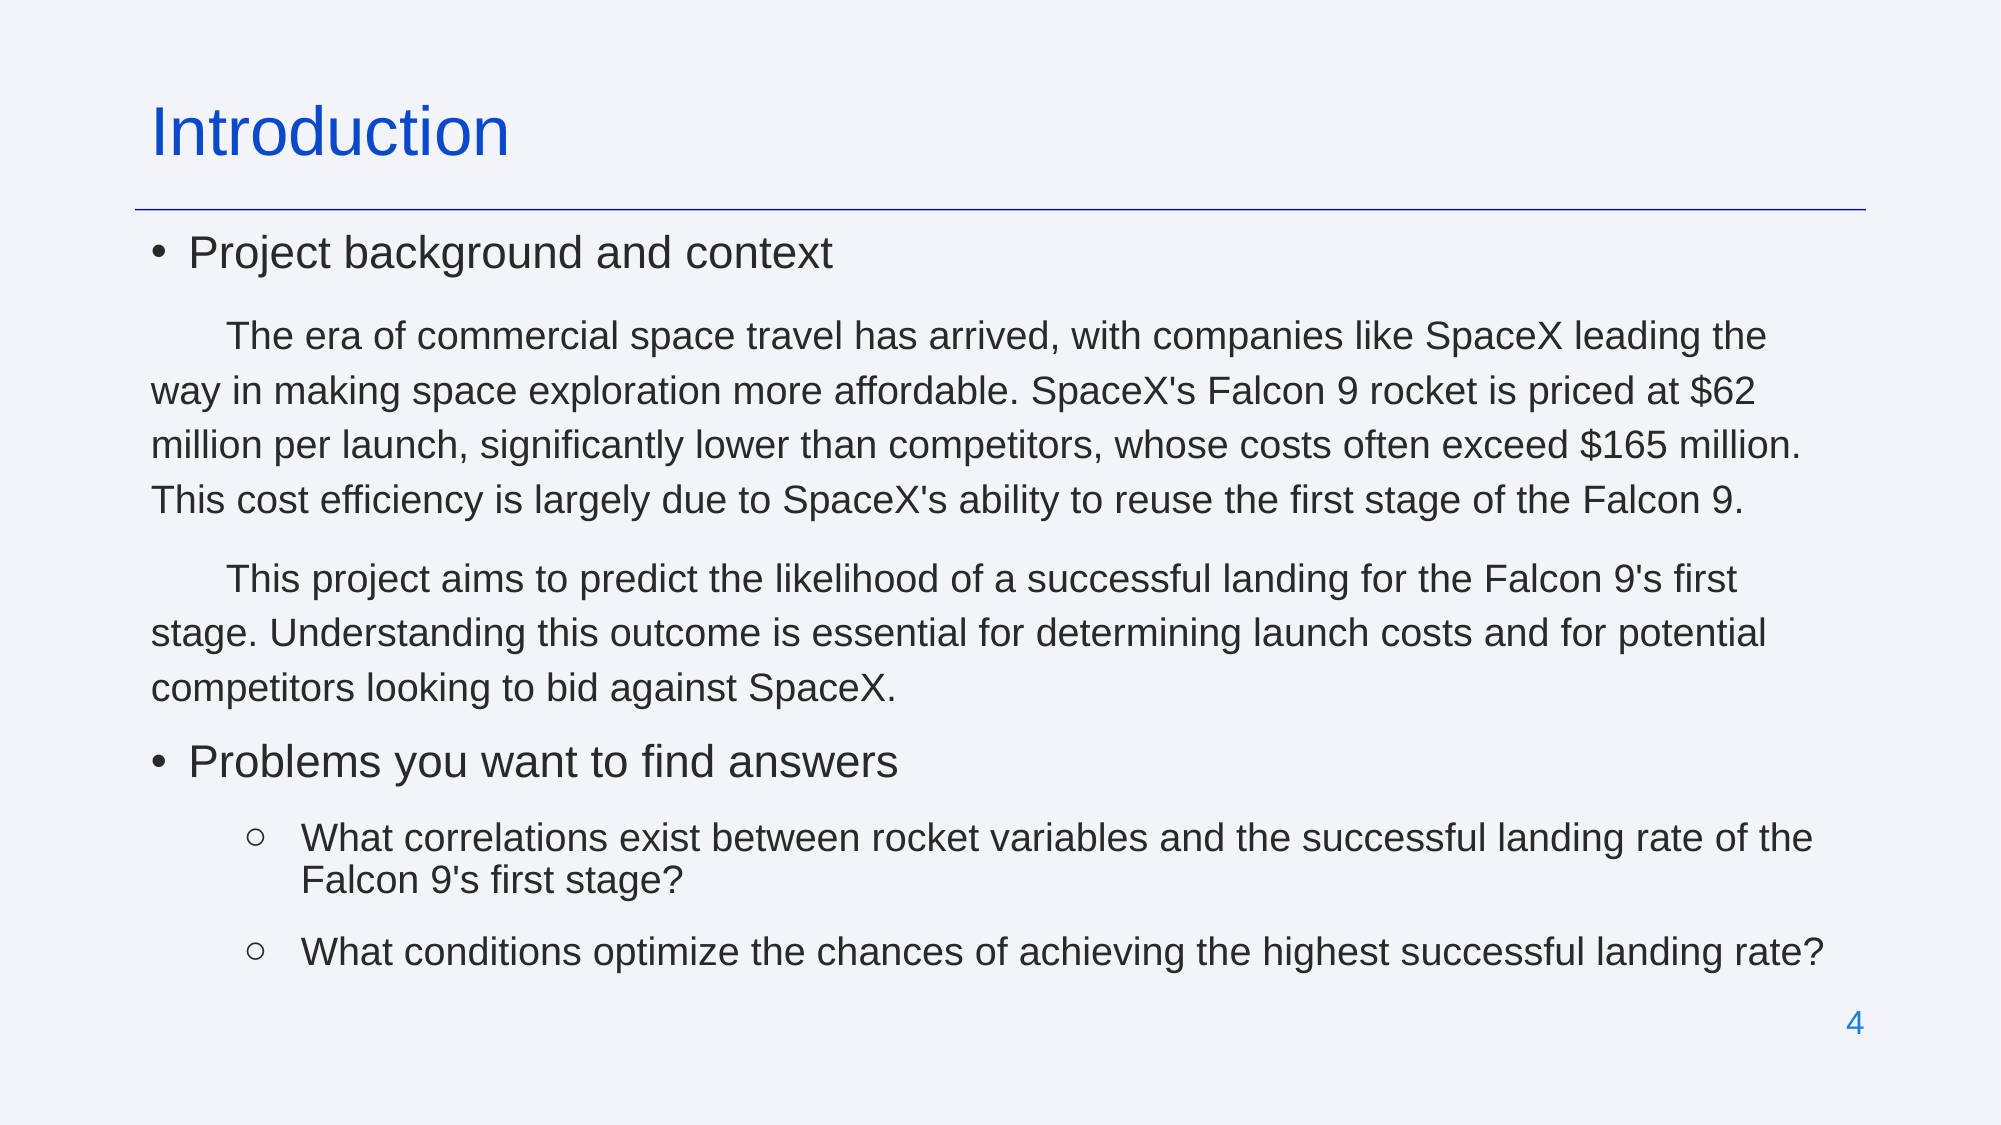

Introduction
Project background and context
The era of commercial space travel has arrived, with companies like SpaceX leading the way in making space exploration more affordable. SpaceX's Falcon 9 rocket is priced at $62 million per launch, significantly lower than competitors, whose costs often exceed $165 million. This cost efficiency is largely due to SpaceX's ability to reuse the first stage of the Falcon 9.
This project aims to predict the likelihood of a successful landing for the Falcon 9's first stage. Understanding this outcome is essential for determining launch costs and for potential competitors looking to bid against SpaceX.
Problems you want to find answers
What correlations exist between rocket variables and the successful landing rate of the Falcon 9's first stage?
What conditions optimize the chances of achieving the highest successful landing rate?
4